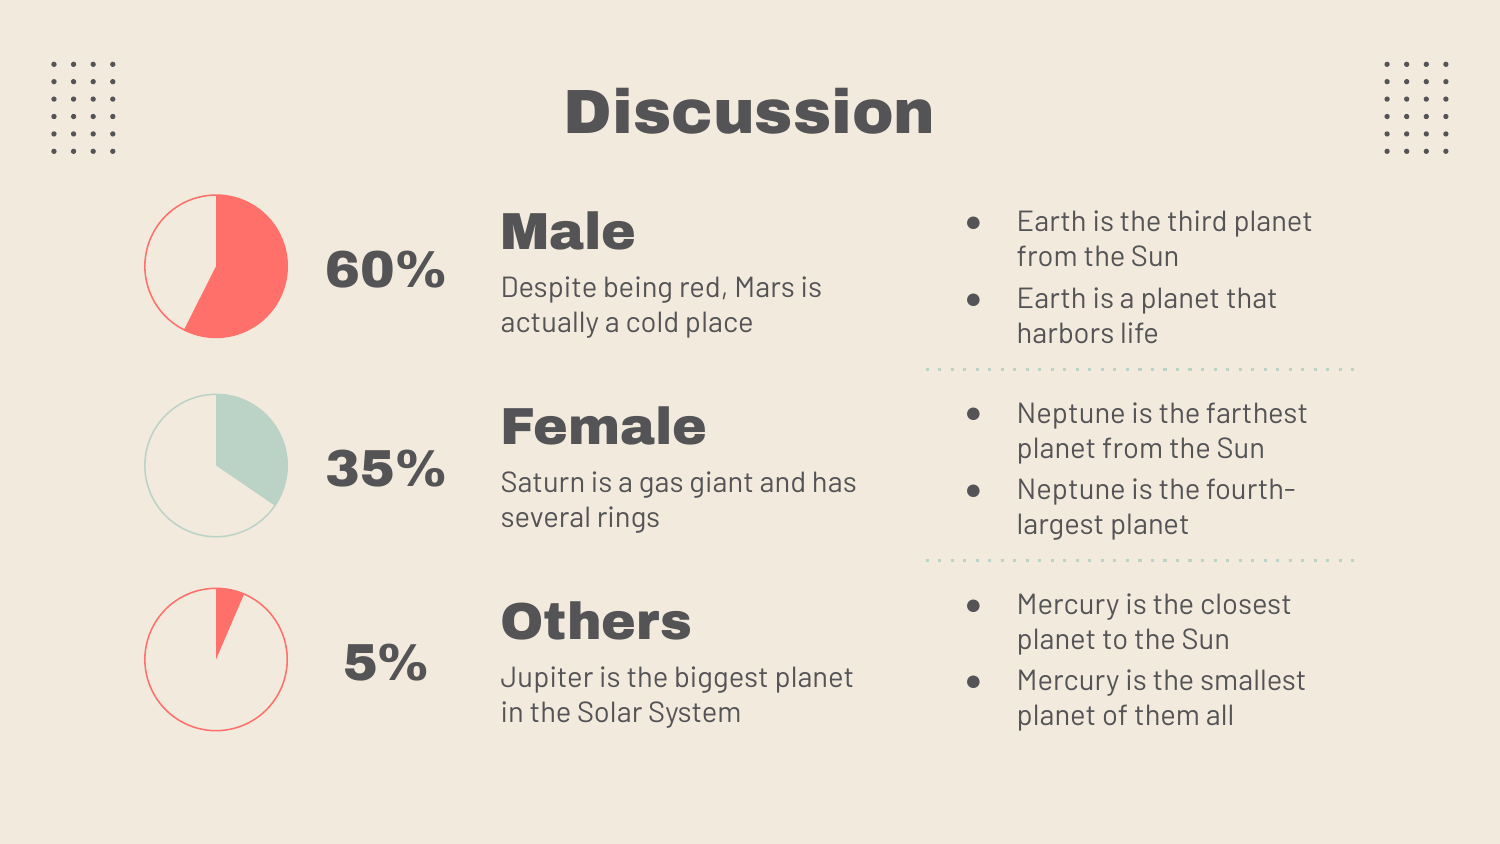

# Discussion
Male
Earth is the third planet from the Sun
Earth is a planet that harbors life

60%
Despite being red, Mars is actually a cold place
Female
Neptune is the farthest planet from the Sun
Neptune is the fourth-largest planet

35%
Saturn is a gas giant and has several rings
Mercury is the closest planet to the Sun
Mercury is the smallest planet of them all
Others

5%
Jupiter is the biggest planet in the Solar System